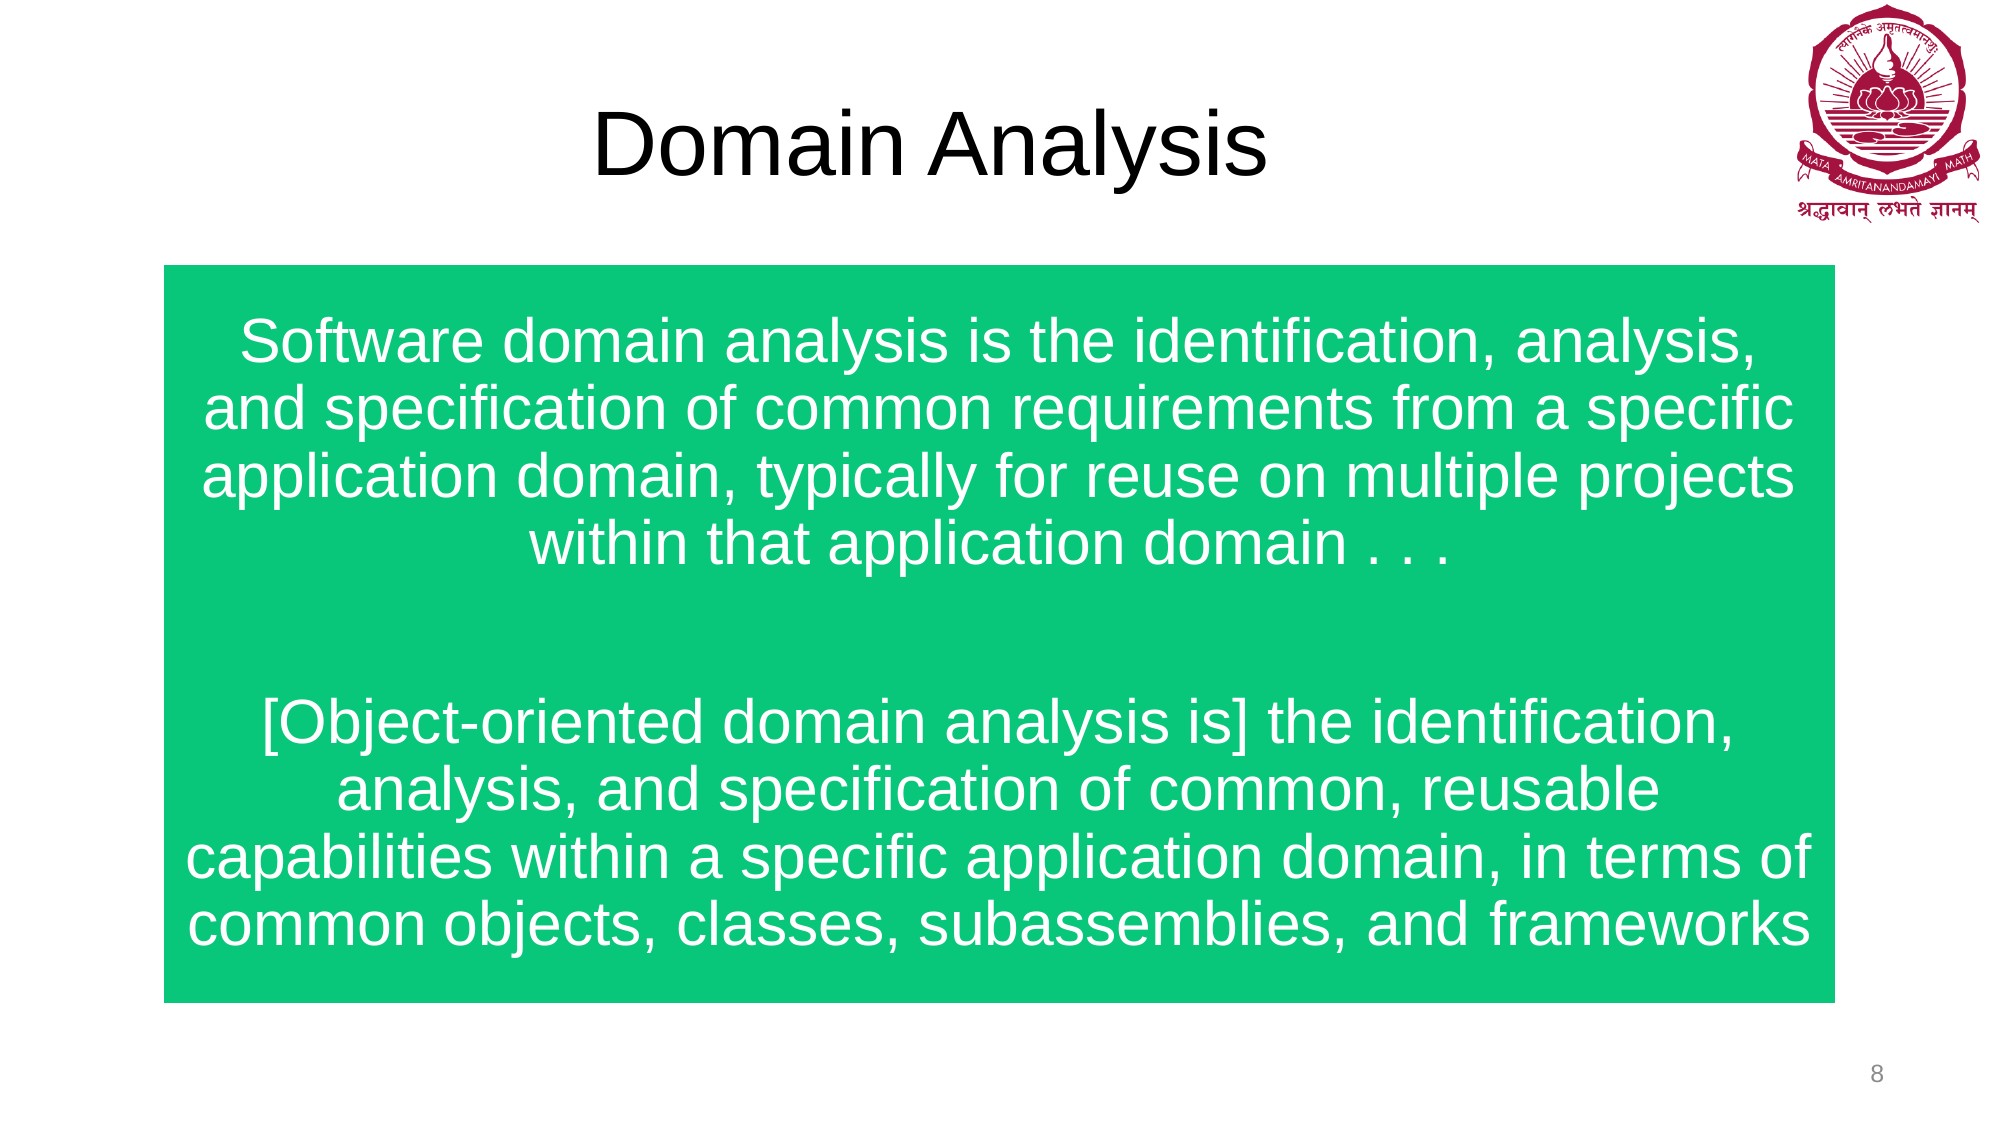

# Domain Analysis
Software domain analysis is the identification, analysis, and specification of common requirements from a specific application domain, typically for reuse on multiple projects within that application domain . . .

[Object-oriented domain analysis is] the identification, analysis, and specification of common, reusable capabilities within a specific application domain, in terms of common objects, classes, subassemblies, and frameworks

8